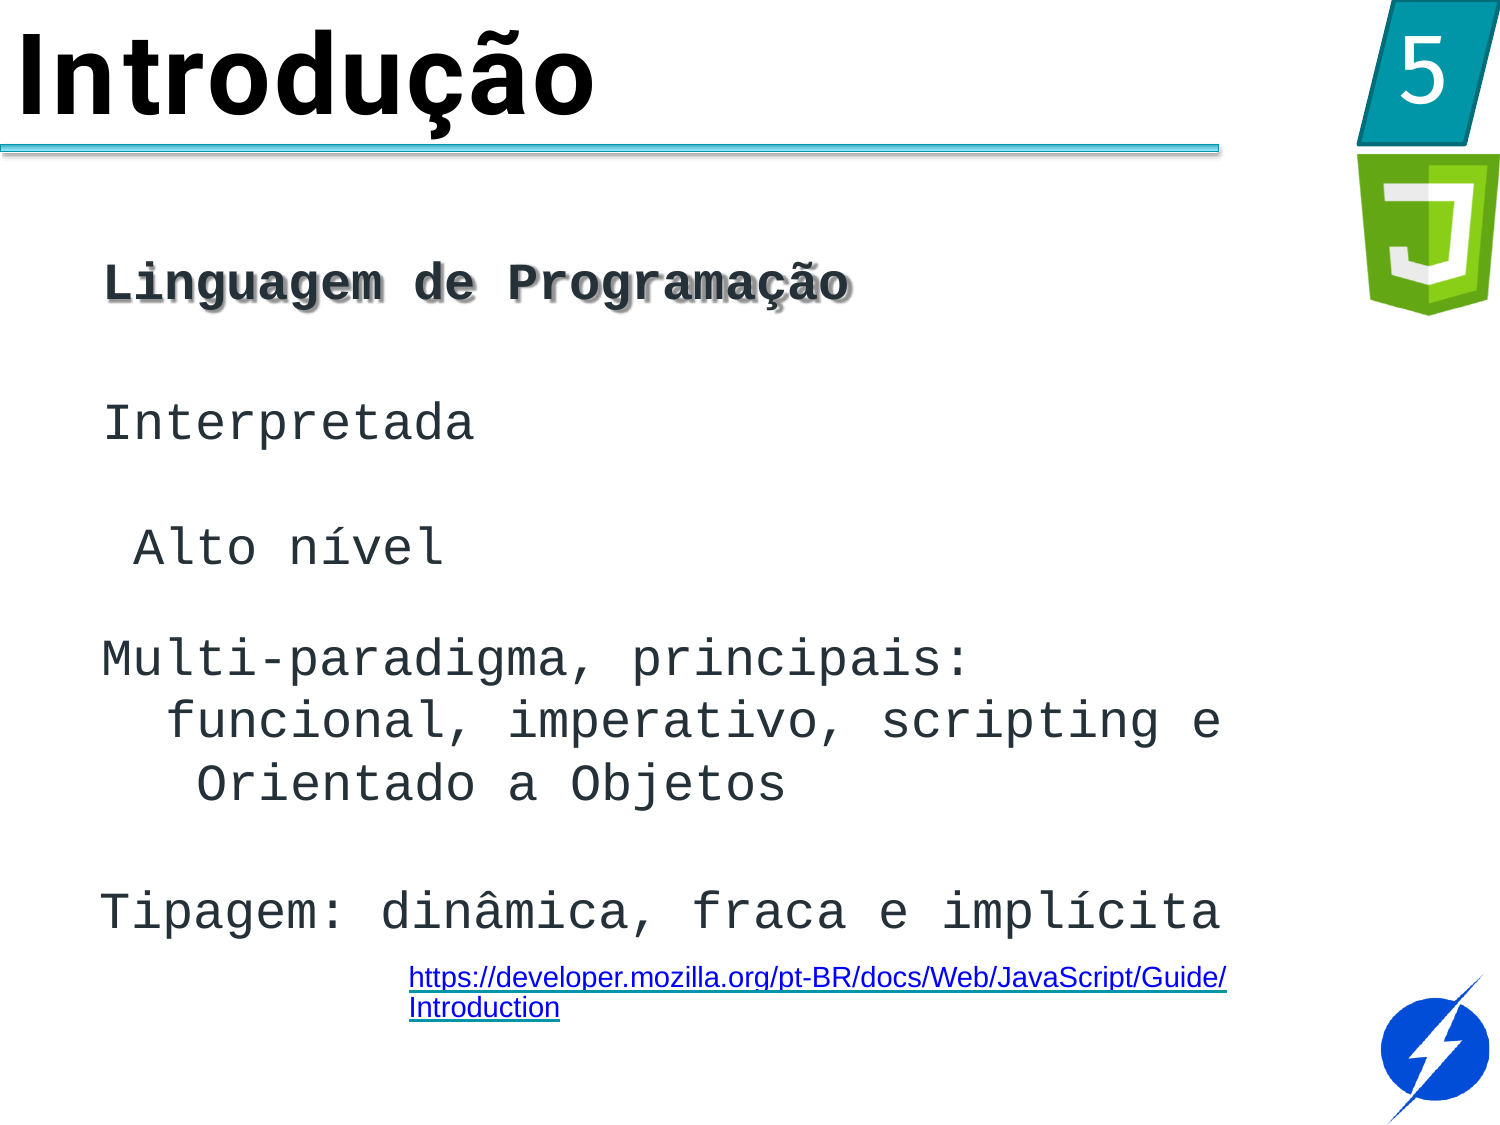

# Introdução
5

Linguagem de Programação
Interpretada  Alto nível
Multi-paradigma, principais:  funcional, imperativo, scripting e  Orientado a Objetos

Tipagem: dinâmica, fraca e implícita
https://developer.mozilla.org/pt-BR/docs/Web/JavaScript/Guide/Introduction